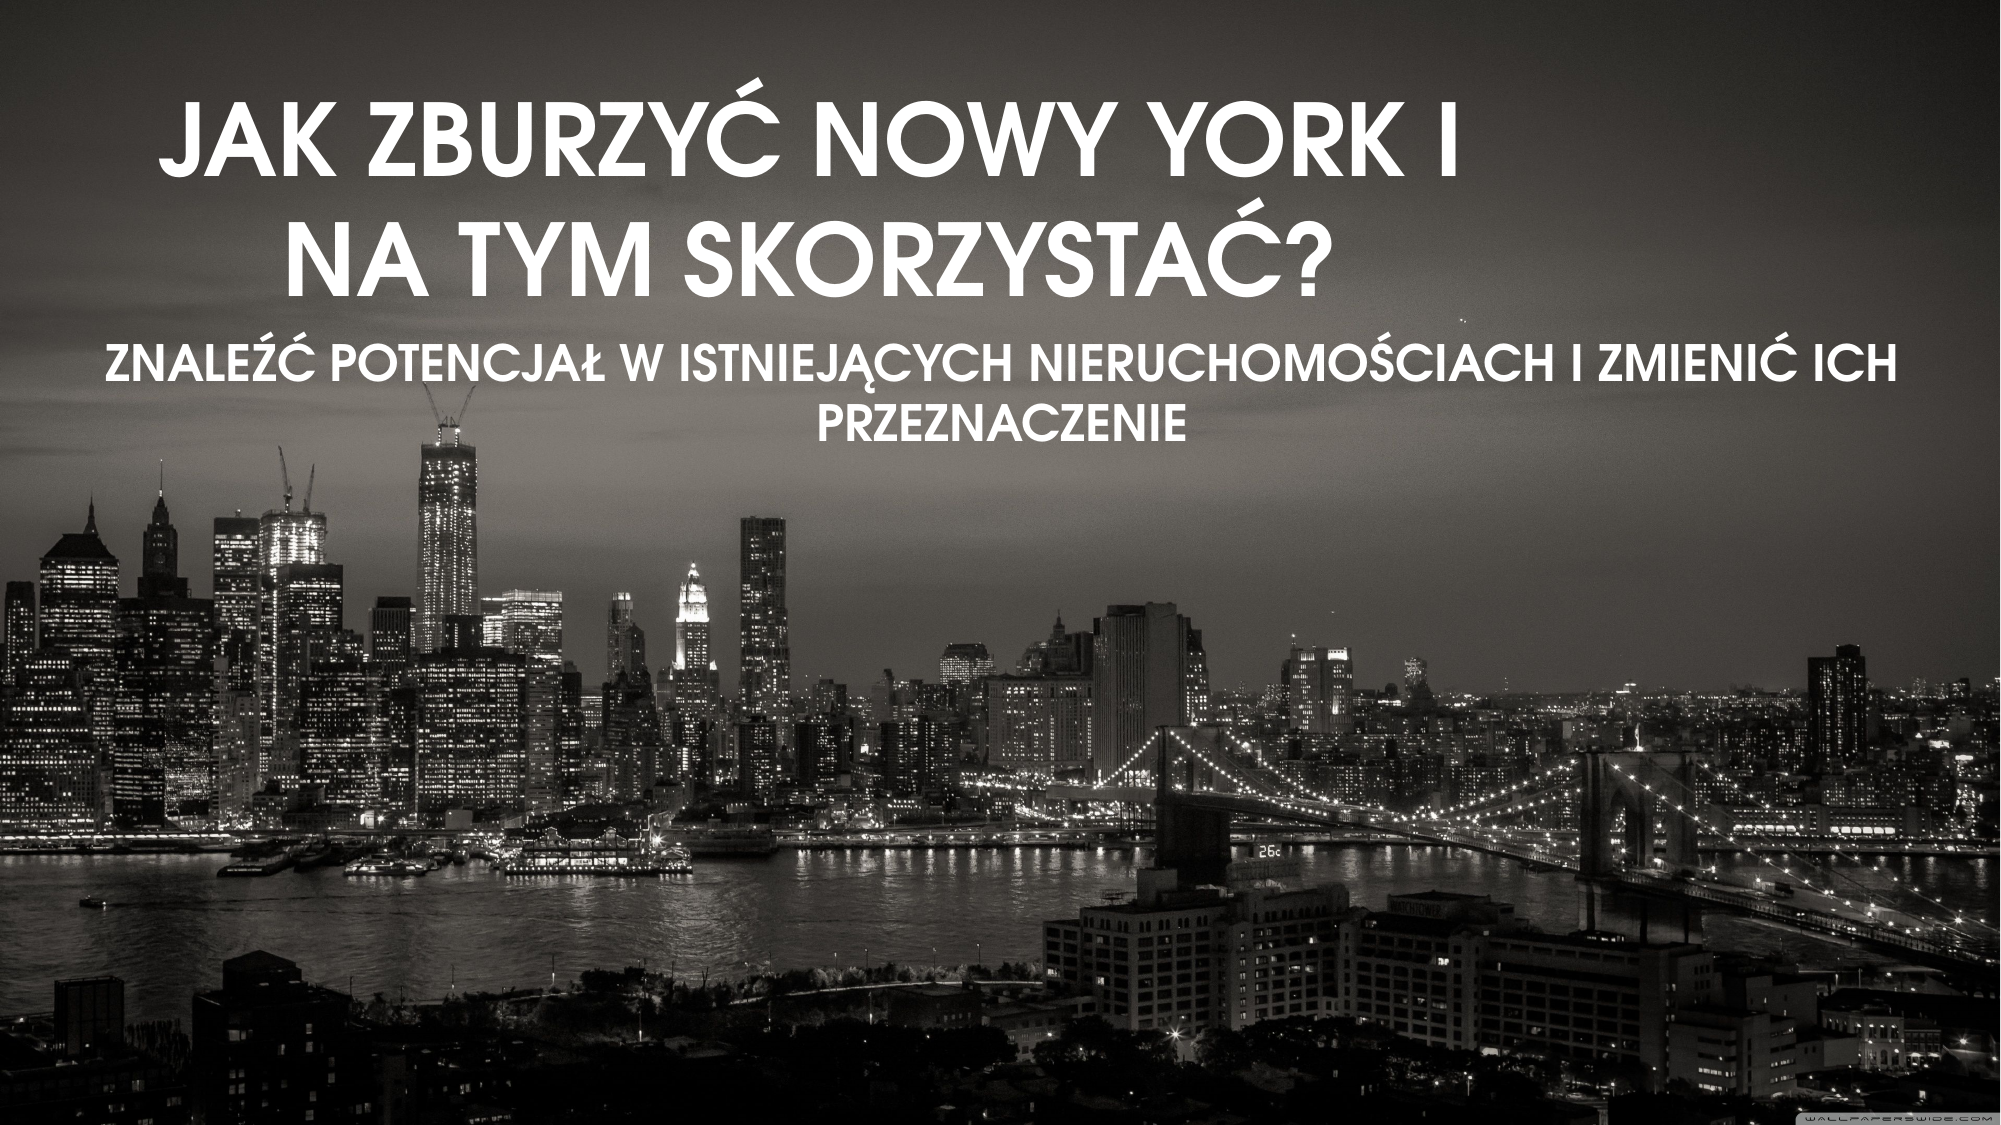

# Jak zburzyć nowy yORK I NA TYM SKORZYSTAĆ?
Znaleźć potencjał w istniejących nieruchomościach i zmienić ich przeznaczenie